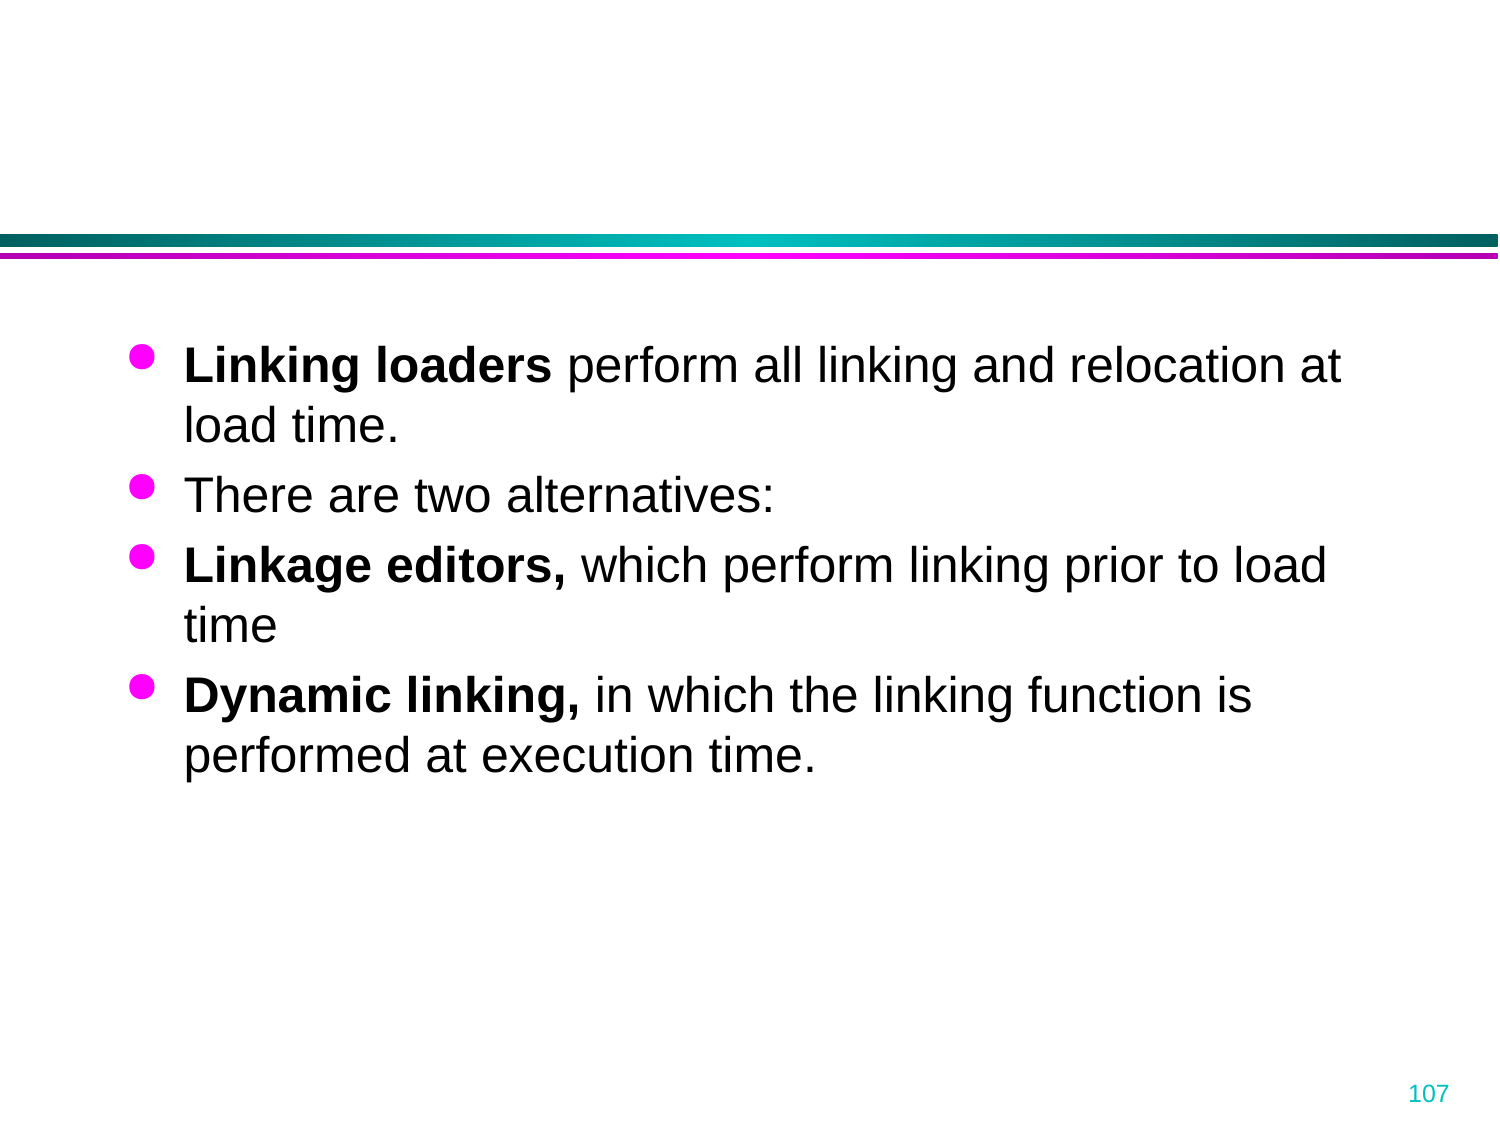

Linking loaders perform all linking and relocation at load time.
There are two alternatives:
Linkage editors, which perform linking prior to load time
Dynamic linking, in which the linking function is performed at execution time.